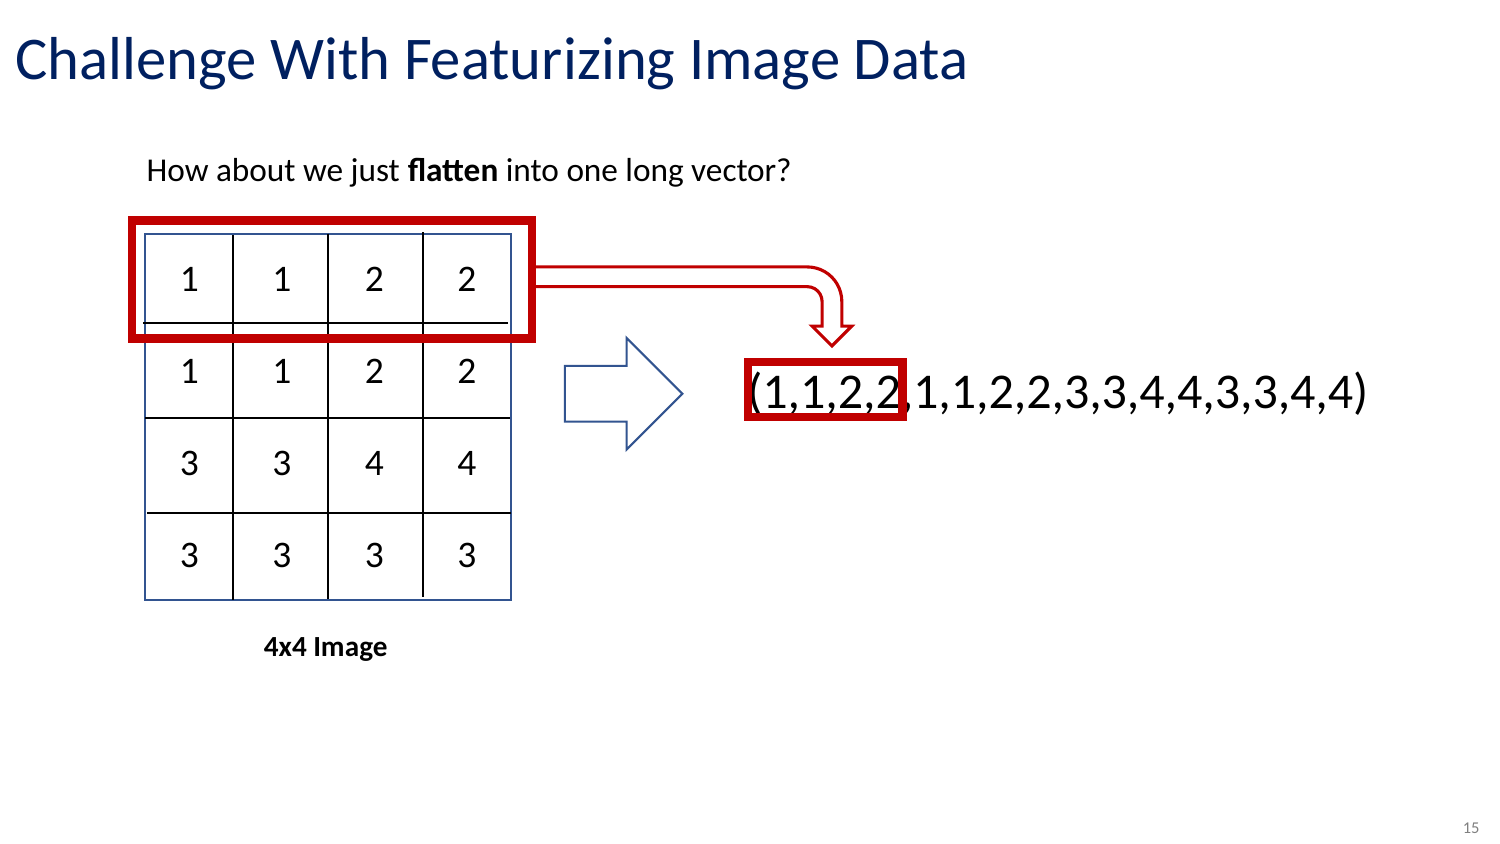

# Challenge With Featurizing Image Data
How about we just flatten into one long vector?

1
1
2
2

1
1
2
2
(1,1,2,2,1,1,2,2,3,3,4,4,3,3,4,4)

3
3
4
4
3
3
3
3
4x4 Image